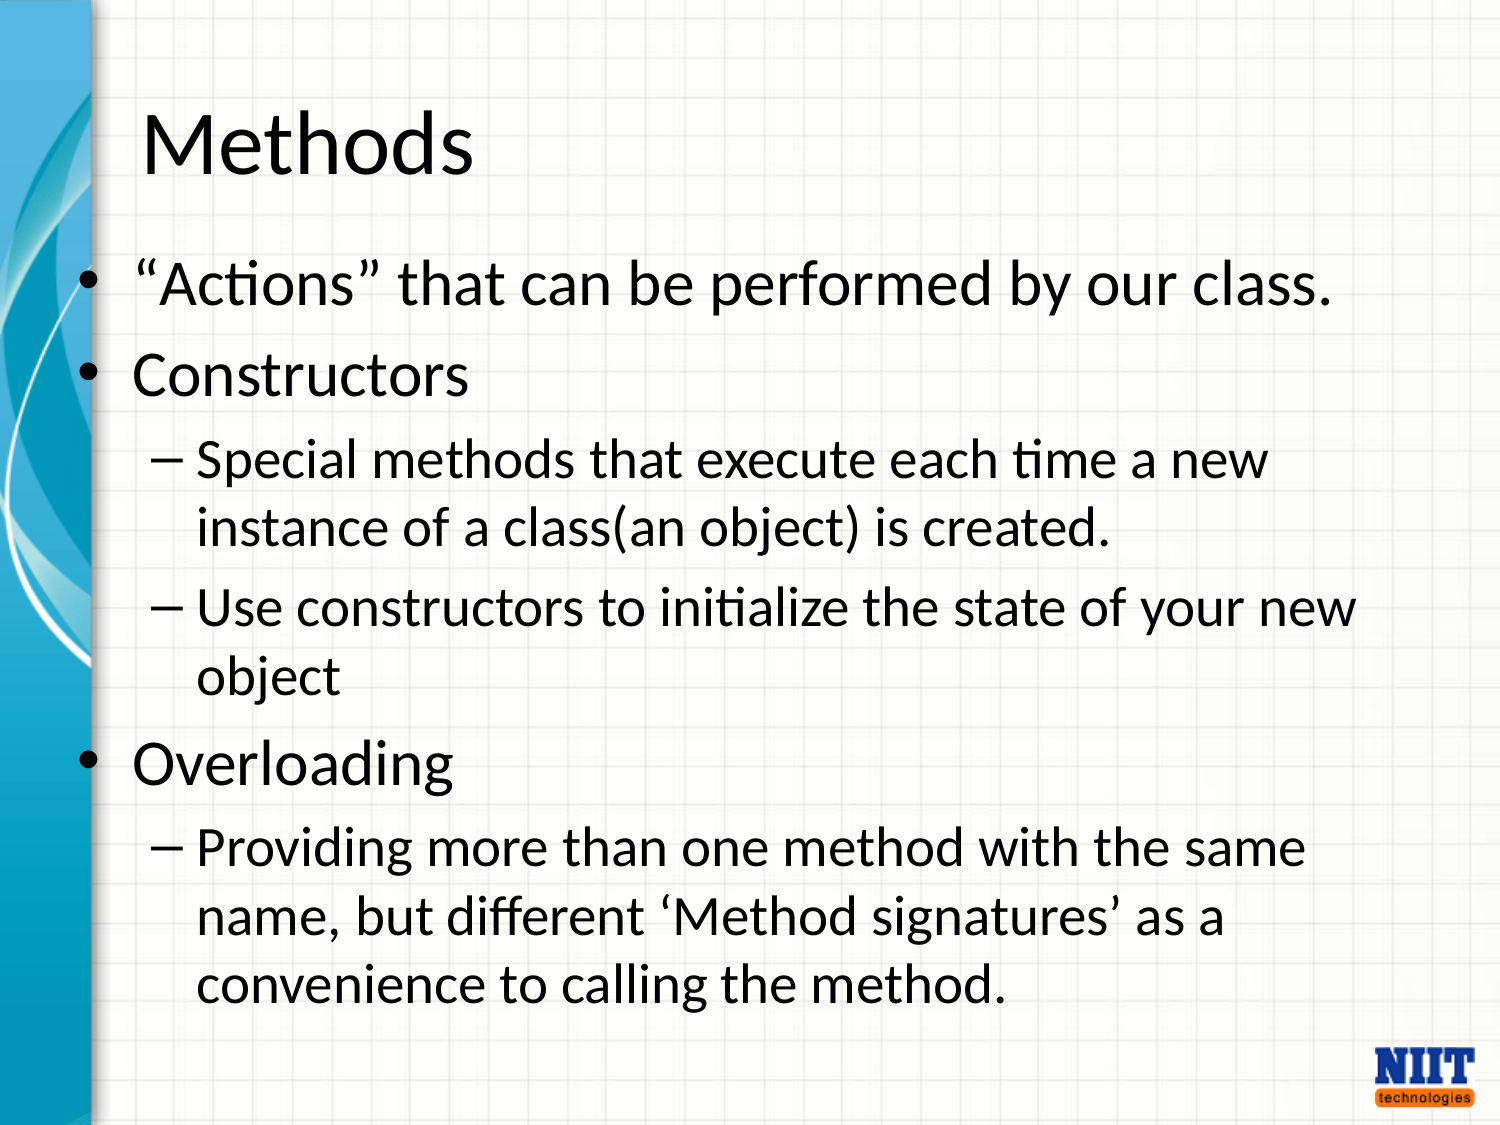

# Methods
“Actions” that can be performed by our class.
Constructors
Special methods that execute each time a new instance of a class(an object) is created.
Use constructors to initialize the state of your new object
Overloading
Providing more than one method with the same name, but different ‘Method signatures’ as a convenience to calling the method.